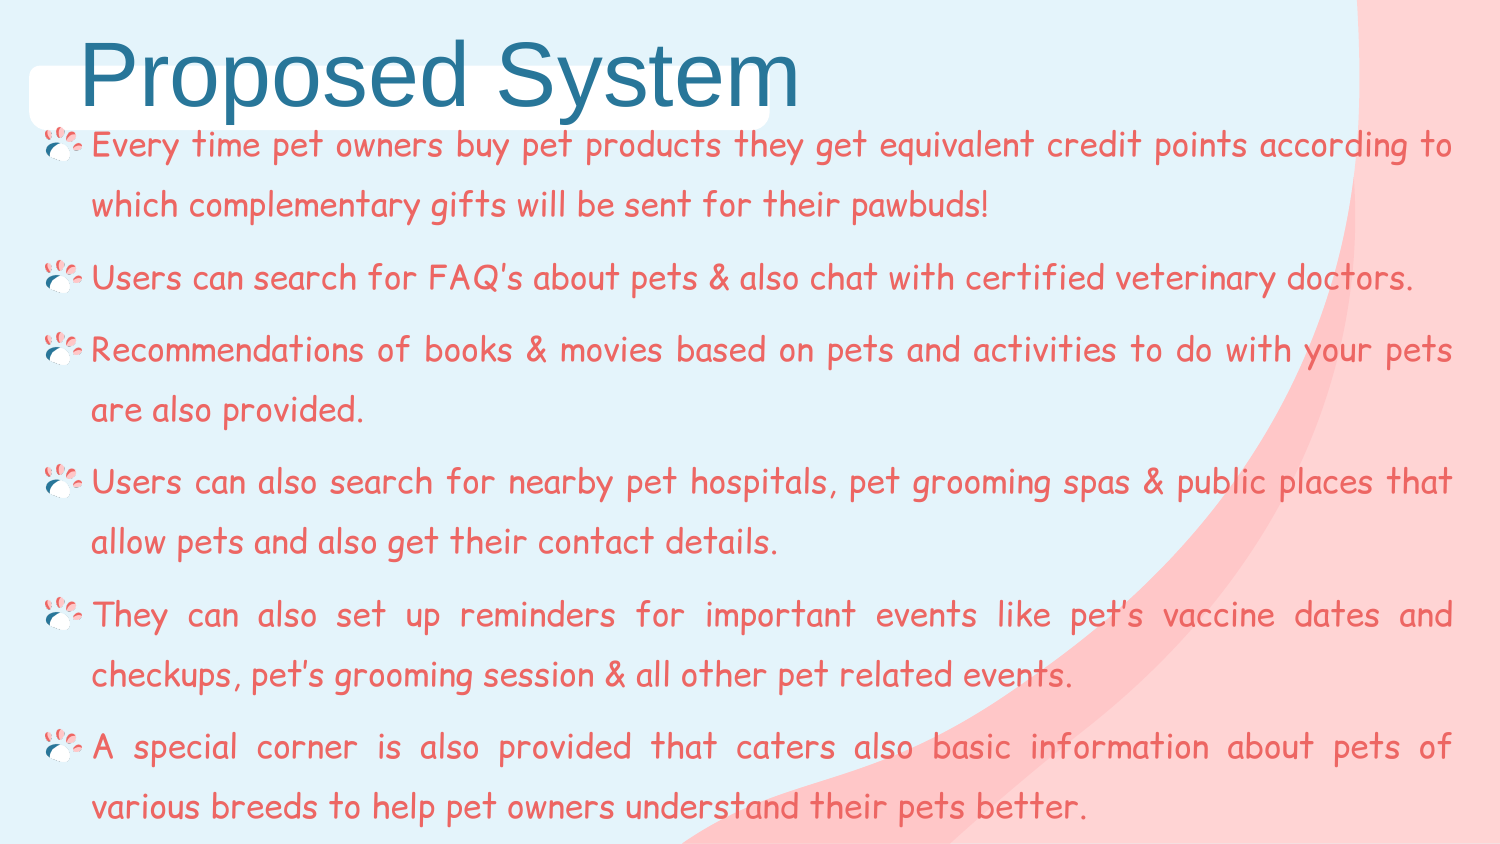

# Proposed System

Every time pet owners buy pet products they get equivalent credit points according to which complementary gifts will be sent for their pawbuds!
Users can search for FAQ’s about pets & also chat with certified veterinary doctors.
Recommendations of books & movies based on pets and activities to do with your pets are also provided.
Users can also search for nearby pet hospitals, pet grooming spas & public places that allow pets and also get their contact details.
They can also set up reminders for important events like pet’s vaccine dates and checkups, pet’s grooming session & all other pet related events.
A special corner is also provided that caters also basic information about pets of various breeds to help pet owners understand their pets better.